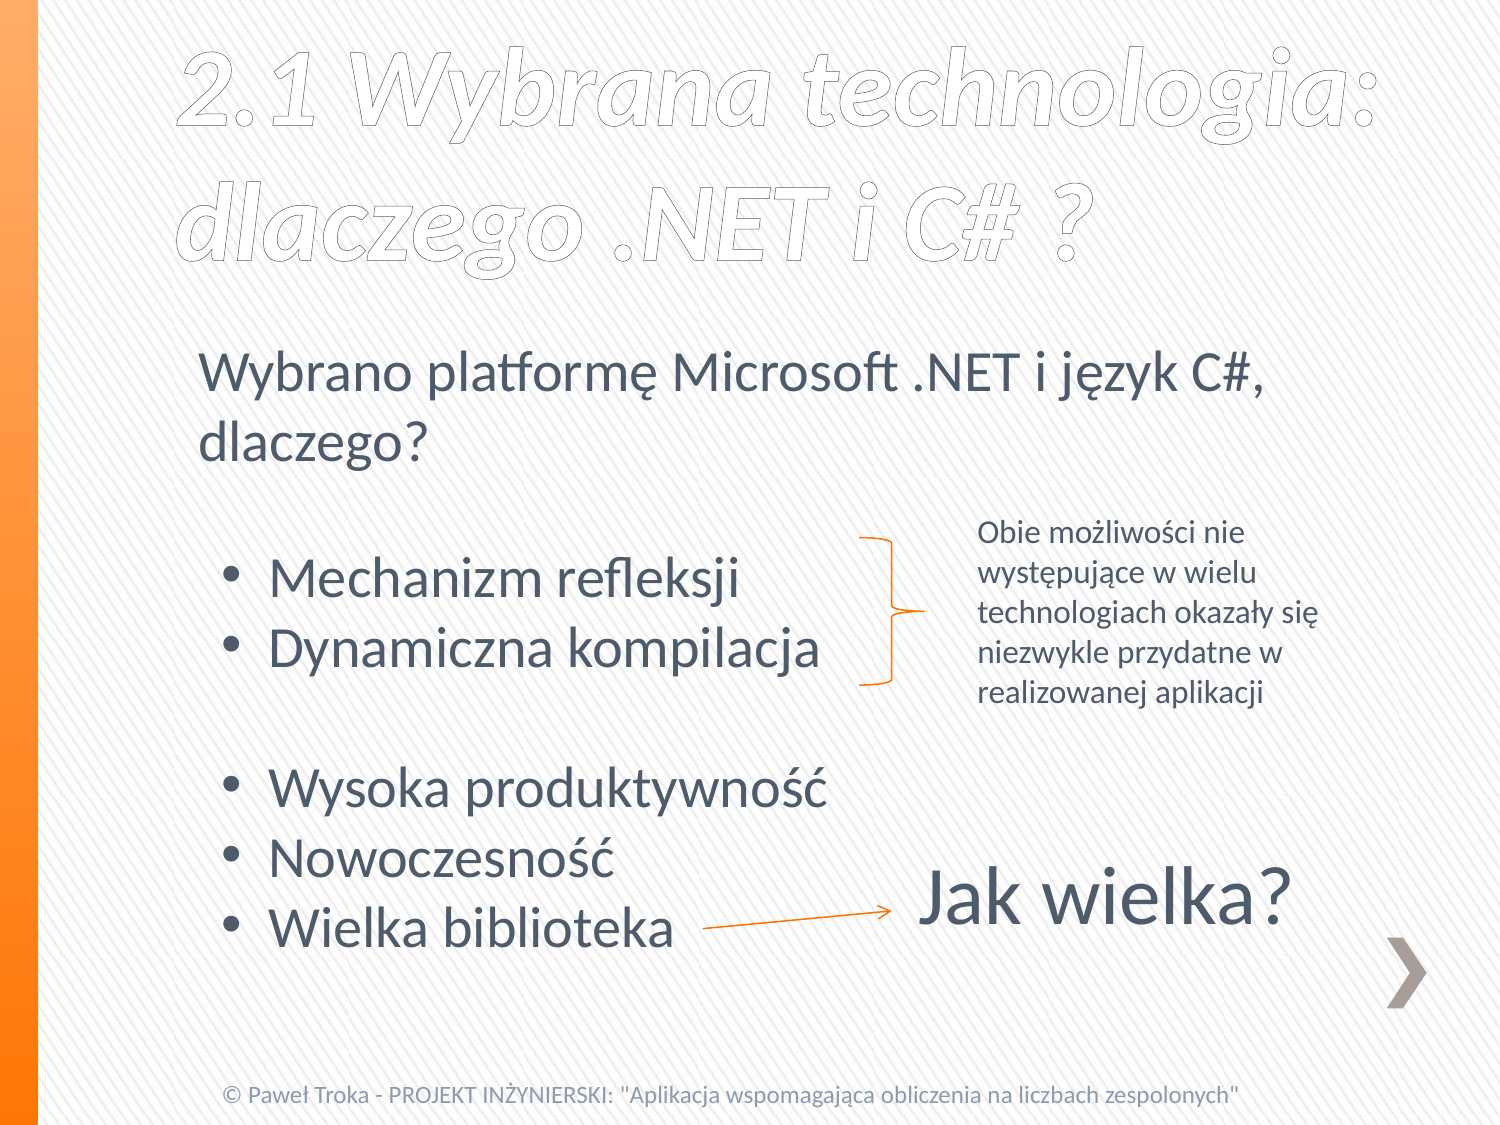

# 2.1 Wybrana technologia: dlaczego .NET i C# ?
Wybrano platformę Microsoft .NET i język C#, dlaczego?
Obie możliwości nie występujące w wielu technologiach okazały się niezwykle przydatne w realizowanej aplikacji
Mechanizm refleksji
Dynamiczna kompilacja

Wysoka produktywność
Nowoczesność
Wielka biblioteka

Jak wielka?
© Paweł Troka - PROJEKT INŻYNIERSKI: "Aplikacja wspomagająca obliczenia na liczbach zespolonych"